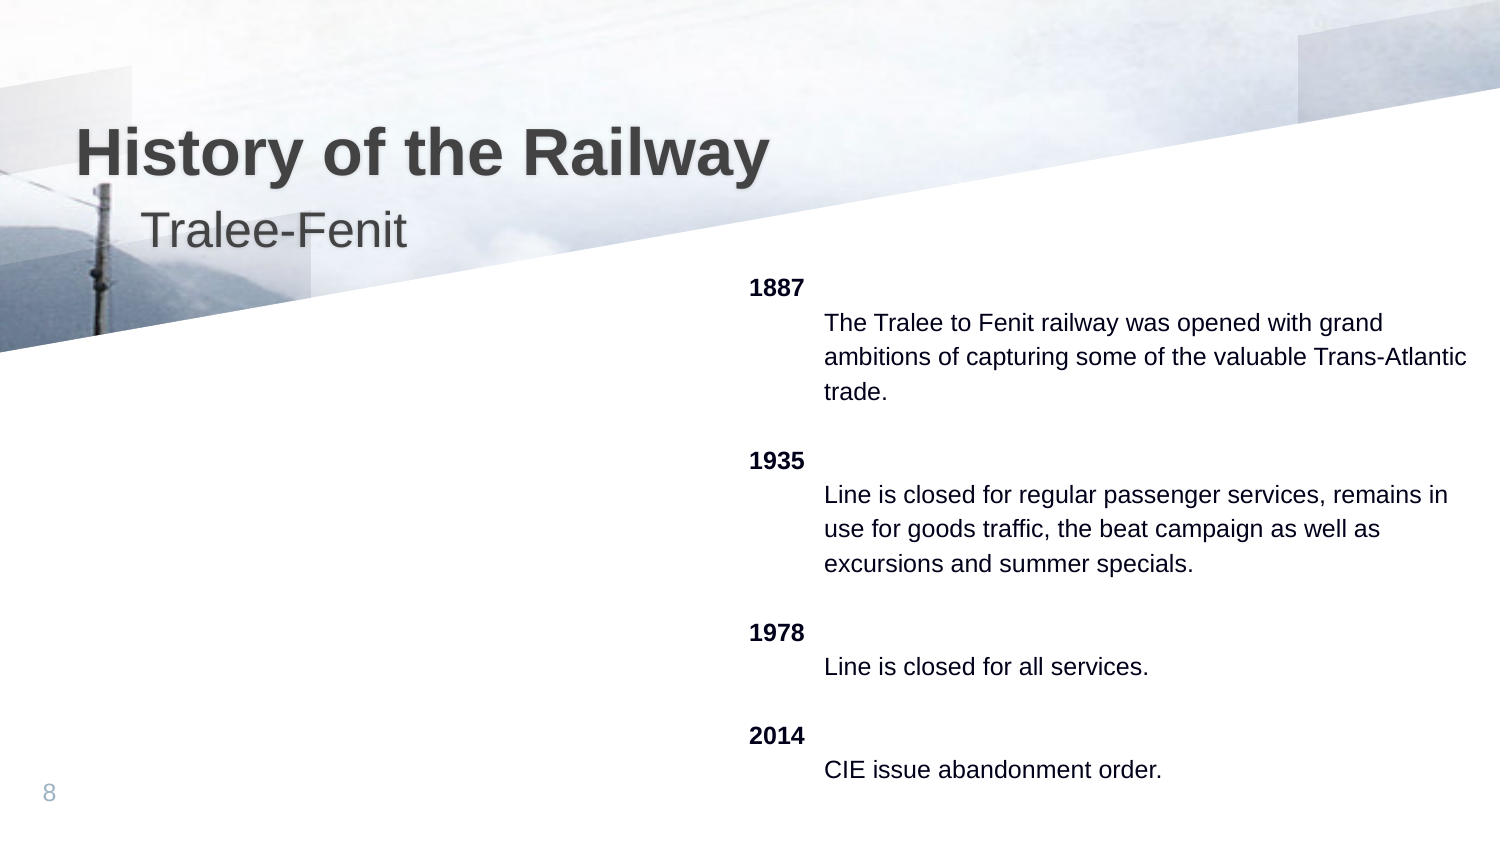

# History of the Railway
Tralee-Fenit
1887
The Tralee to Fenit railway was opened with grand ambitions of capturing some of the valuable Trans-Atlantic trade.

1935
Line is closed for regular passenger services, remains in use for goods traffic, the beat campaign as well as excursions and summer specials.

1978
Line is closed for all services.

2014
CIE issue abandonment order.

8